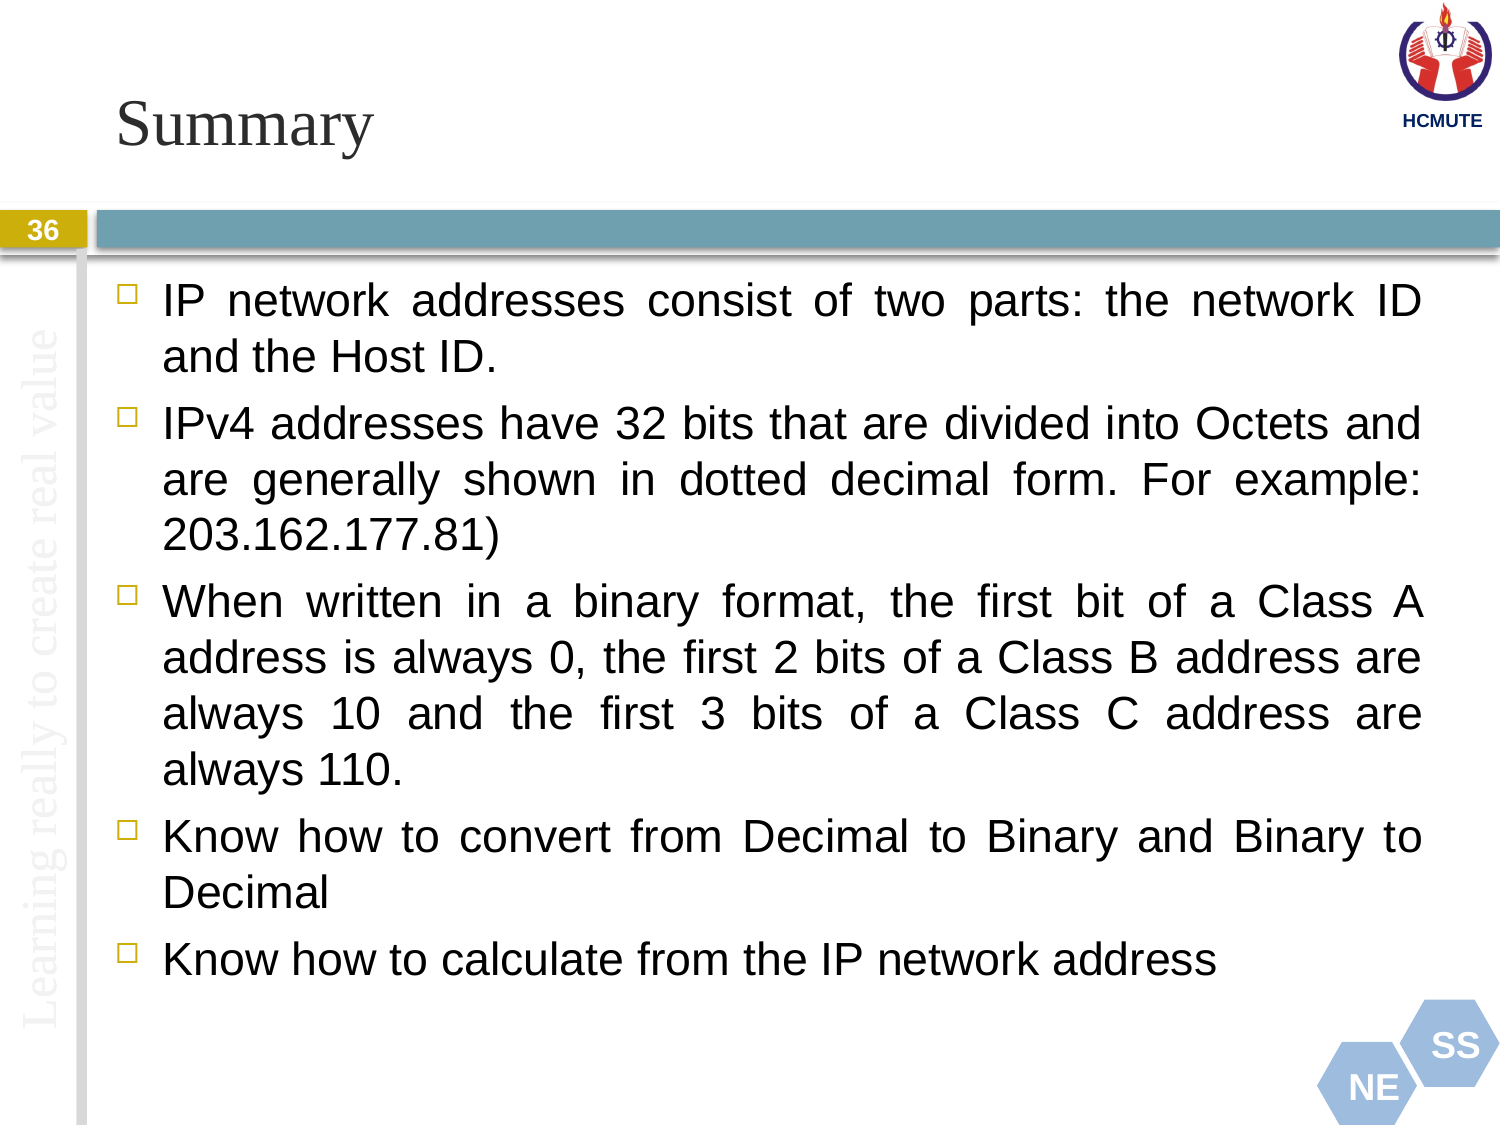

# Summary
36
IP network addresses consist of two parts: the network ID and the Host ID.
IPv4 addresses have 32 bits that are divided into Octets and are generally shown in dotted decimal form. For example: 203.162.177.81)
When written in a binary format, the first bit of a Class A address is always 0, the first 2 bits of a Class B address are always 10 and the first 3 bits of a Class C address are always 110.
Know how to convert from Decimal to Binary and Binary to Decimal
Know how to calculate from the IP network address